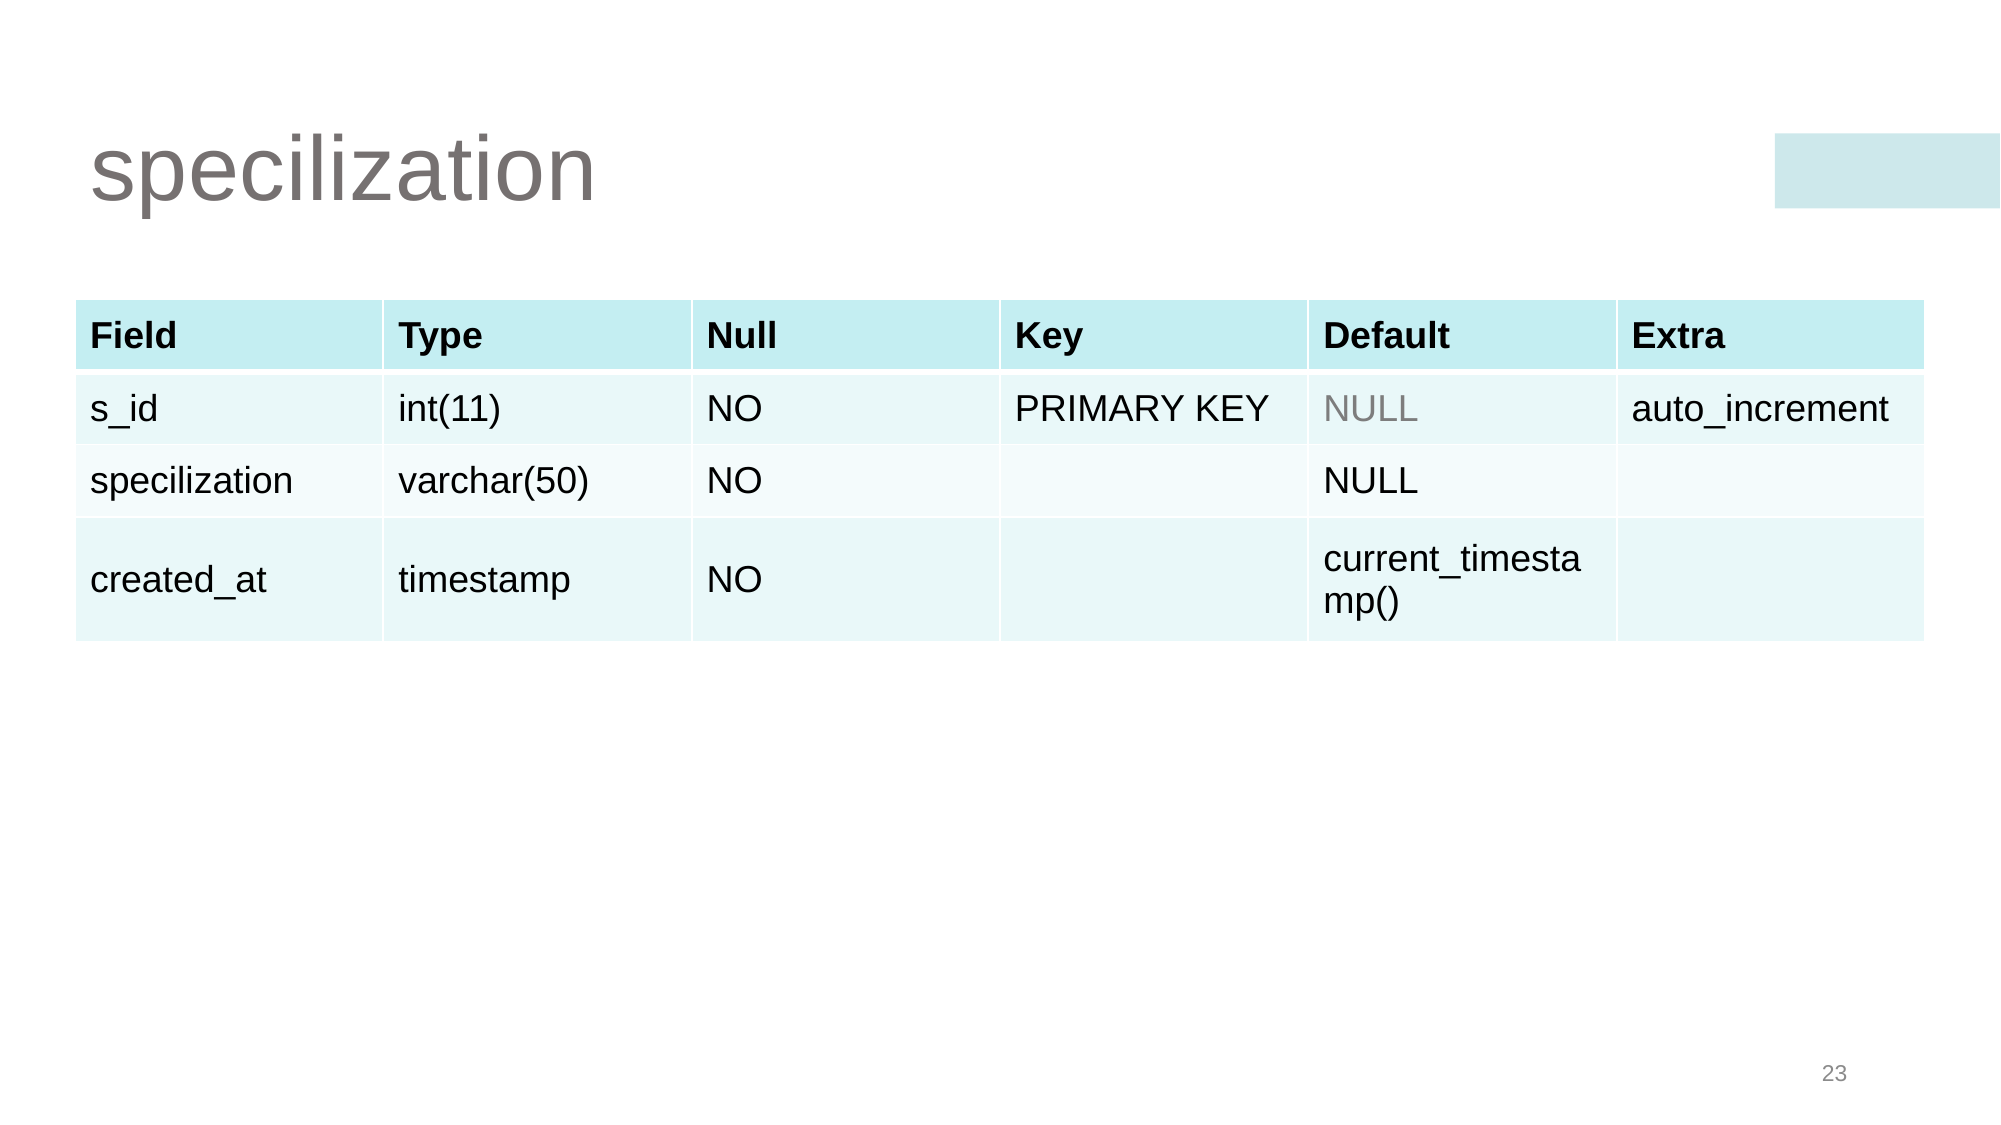

# specilization
| Field | Type | Null | Key | Default | Extra |
| --- | --- | --- | --- | --- | --- |
| s\_id | int(11) | NO | PRIMARY KEY | NULL | auto\_increment |
| specilization | varchar(50) | NO |  | NULL |  |
| created\_at | timestamp | NO |  | current\_timestamp() |  |
23